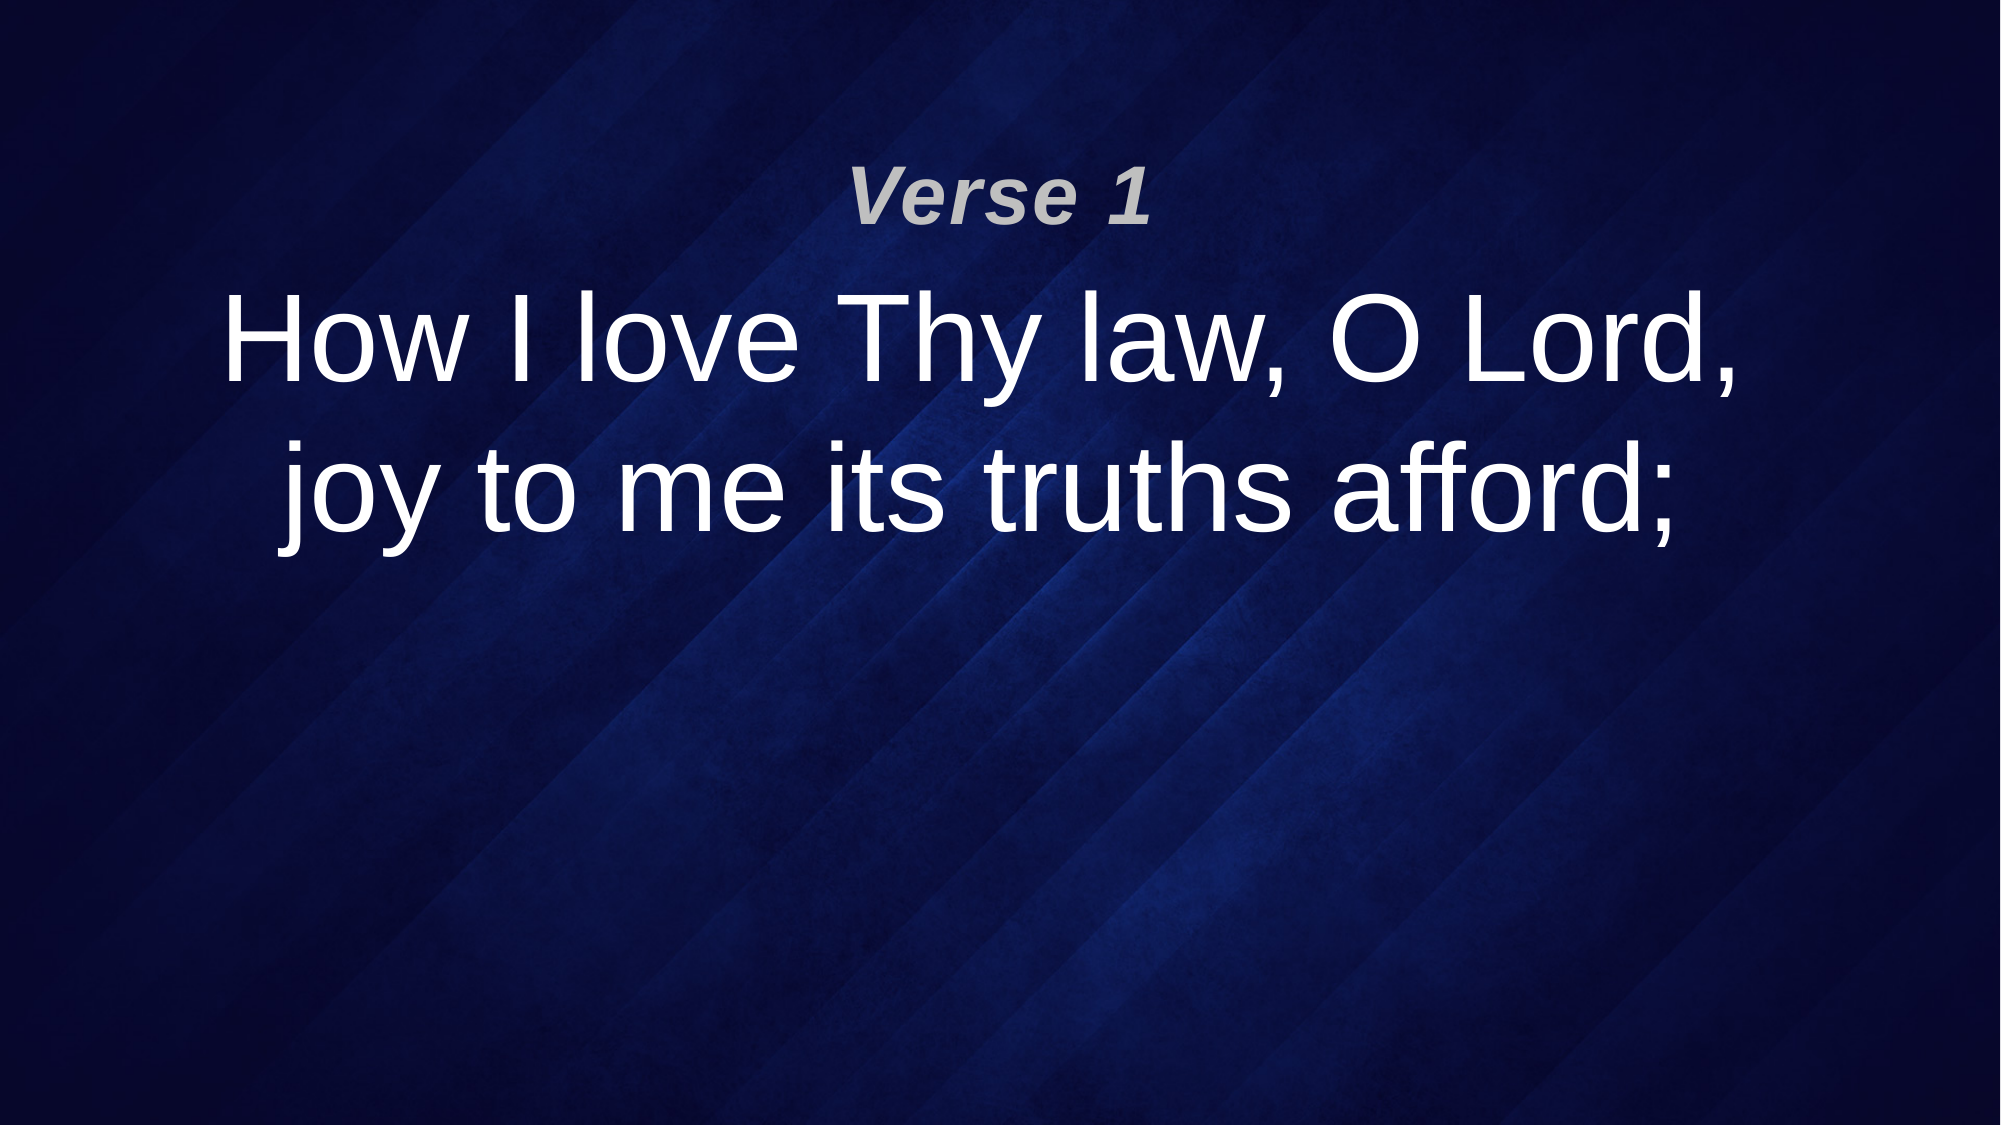

Verse 1
# How I love Thy law, O Lord, joy to me its truths afford;